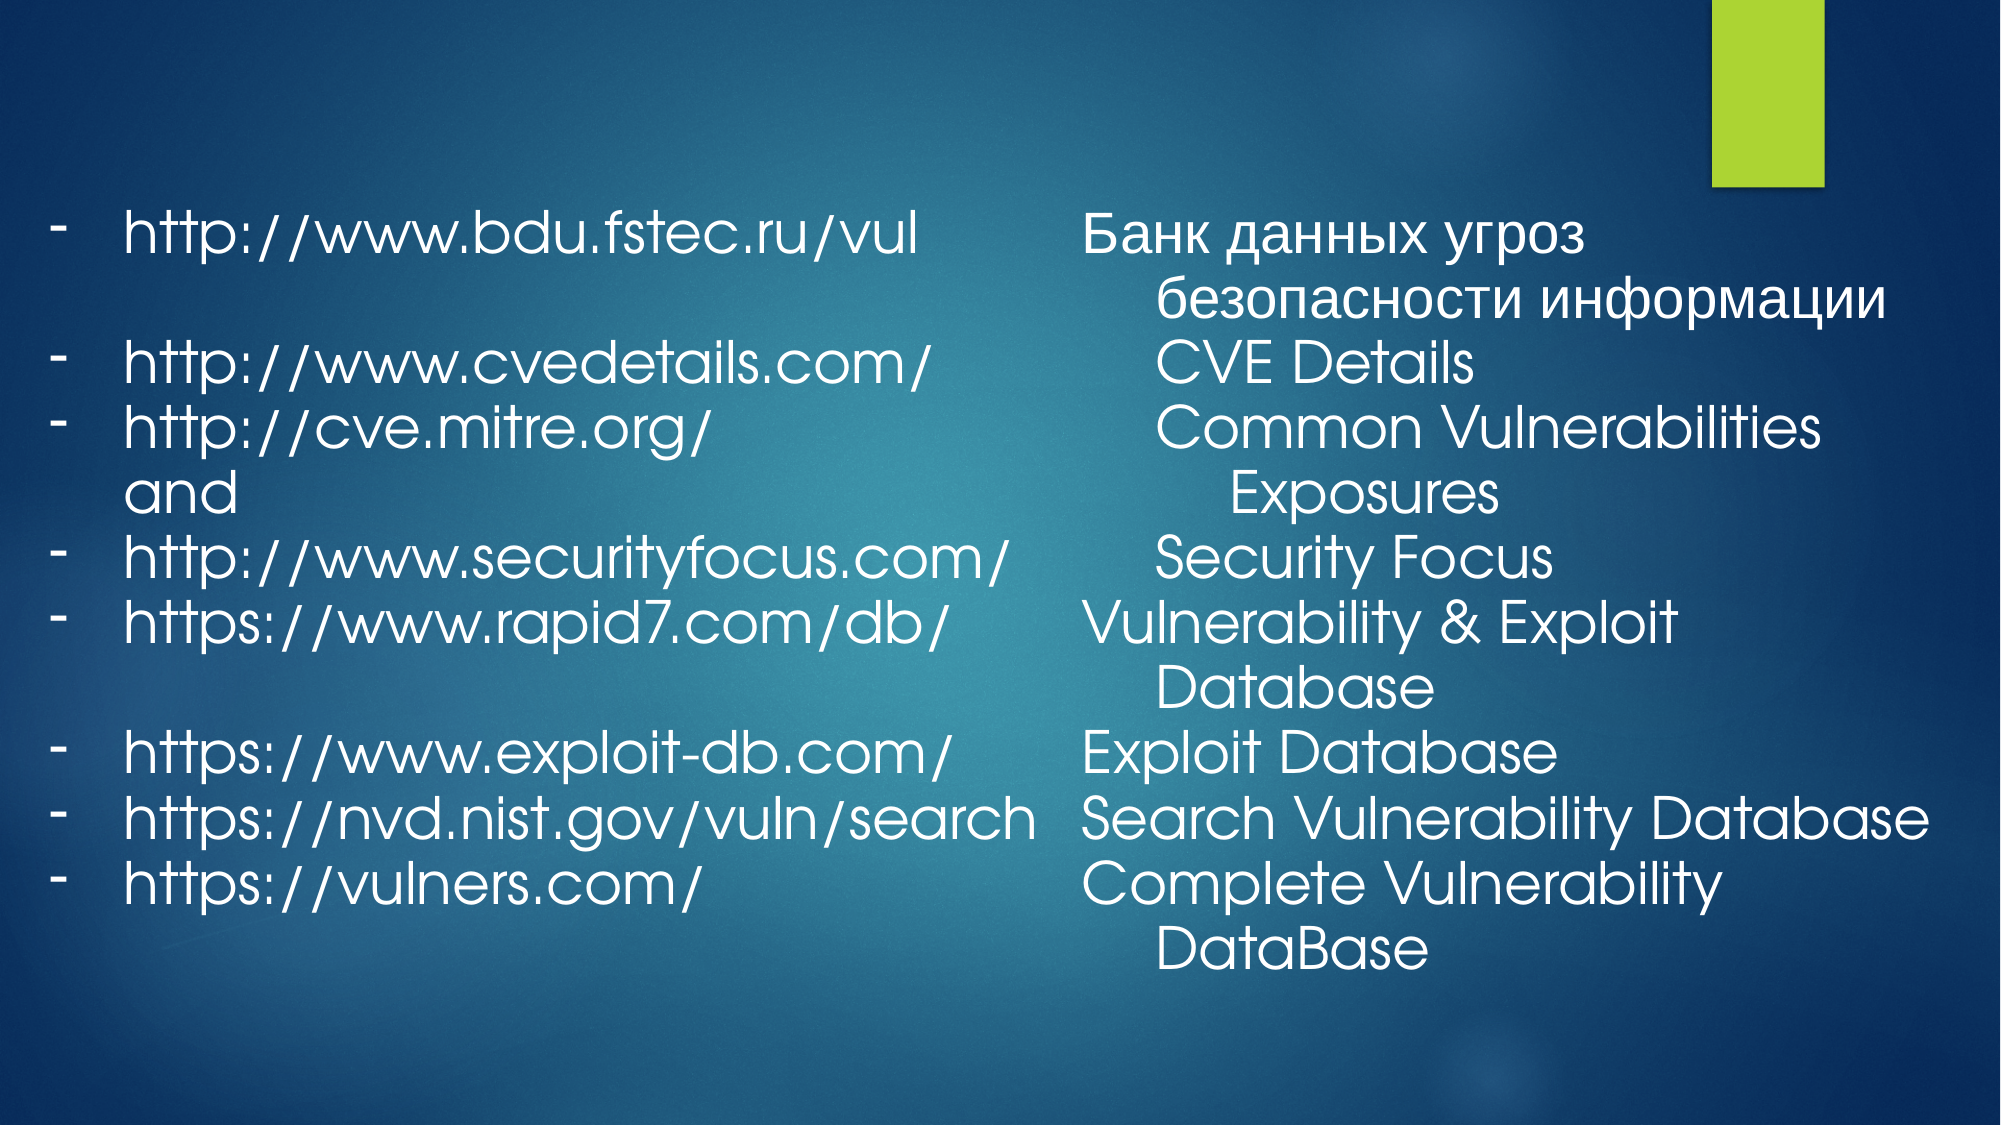

http://www.bdu.fstec.ru/vul			Банк данных угроз 																	безопасности информации
http://www.cvedetails.com/			CVE Details
http://cve.mitre.org/						Common Vulnerabilities and 														Exposures
http://www.securityfocus.com/		Security Focus
https://www.rapid7.com/db/		Vulnerability & Exploit 																Database
https://www.exploit-db.com/		Exploit Database
https://nvd.nist.gov/vuln/search	Search Vulnerability Database
https://vulners.com/						Complete Vulnerability 																DataBase